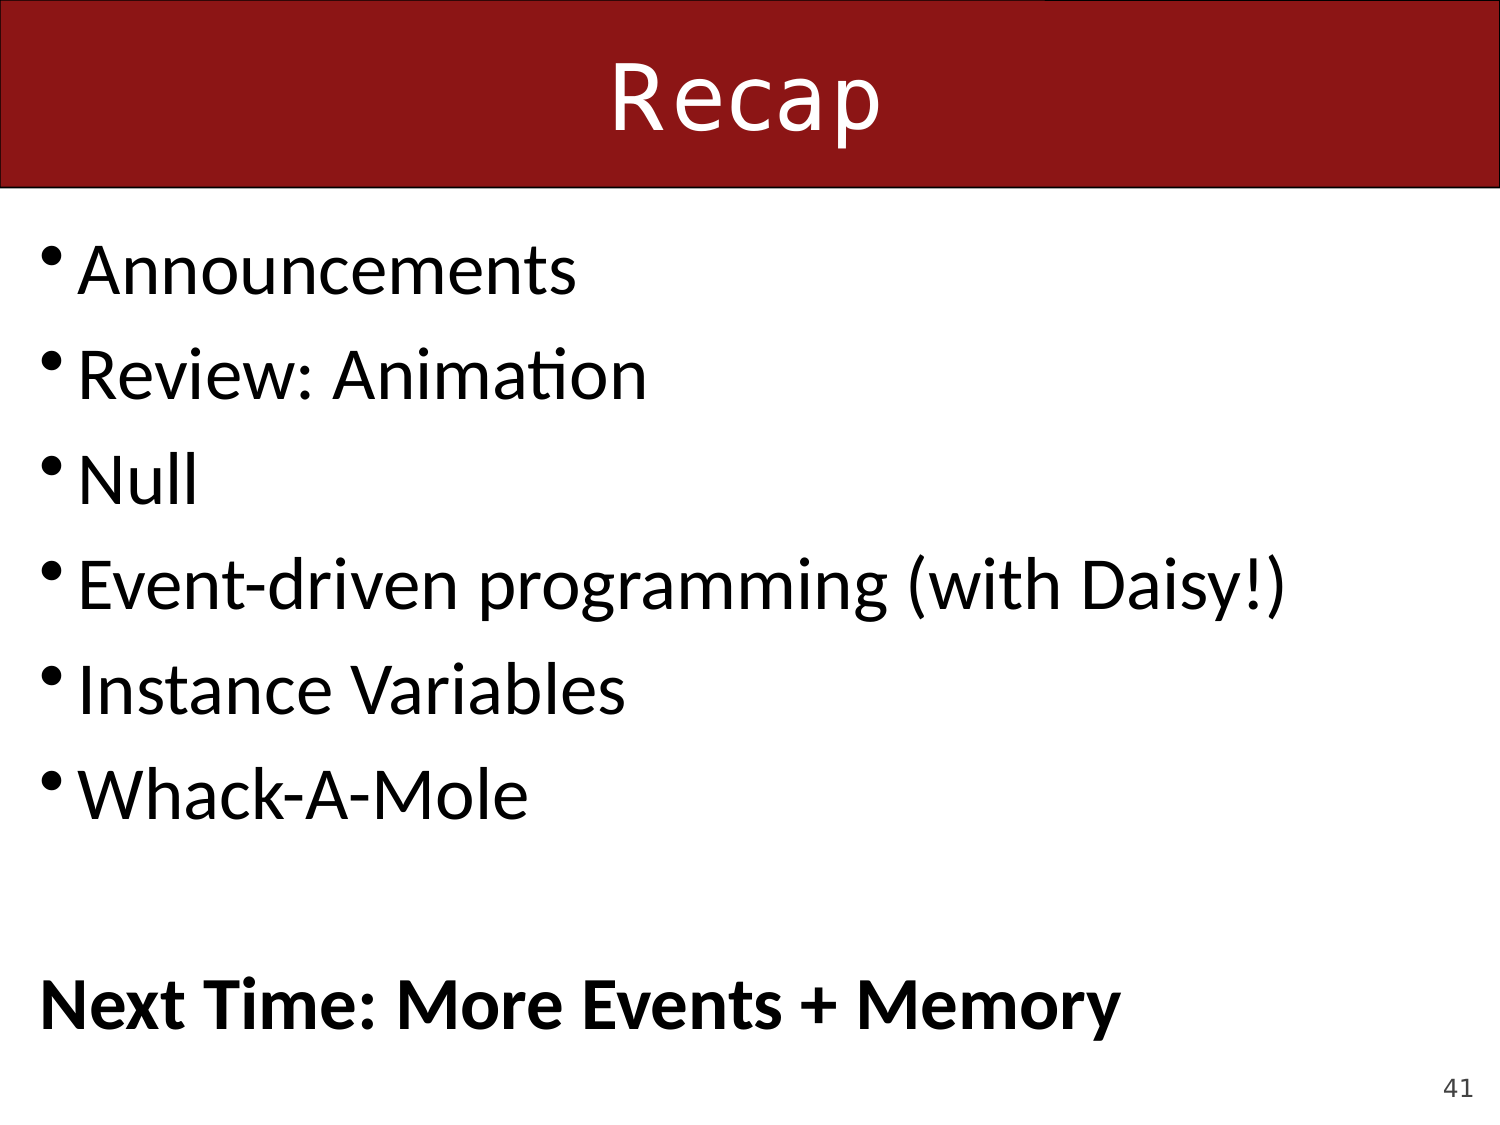

# Recap
Announcements
Review: Animation
Null
Event-driven programming (with Daisy!)
Instance Variables
Whack-A-Mole

Next Time: More Events + Memory